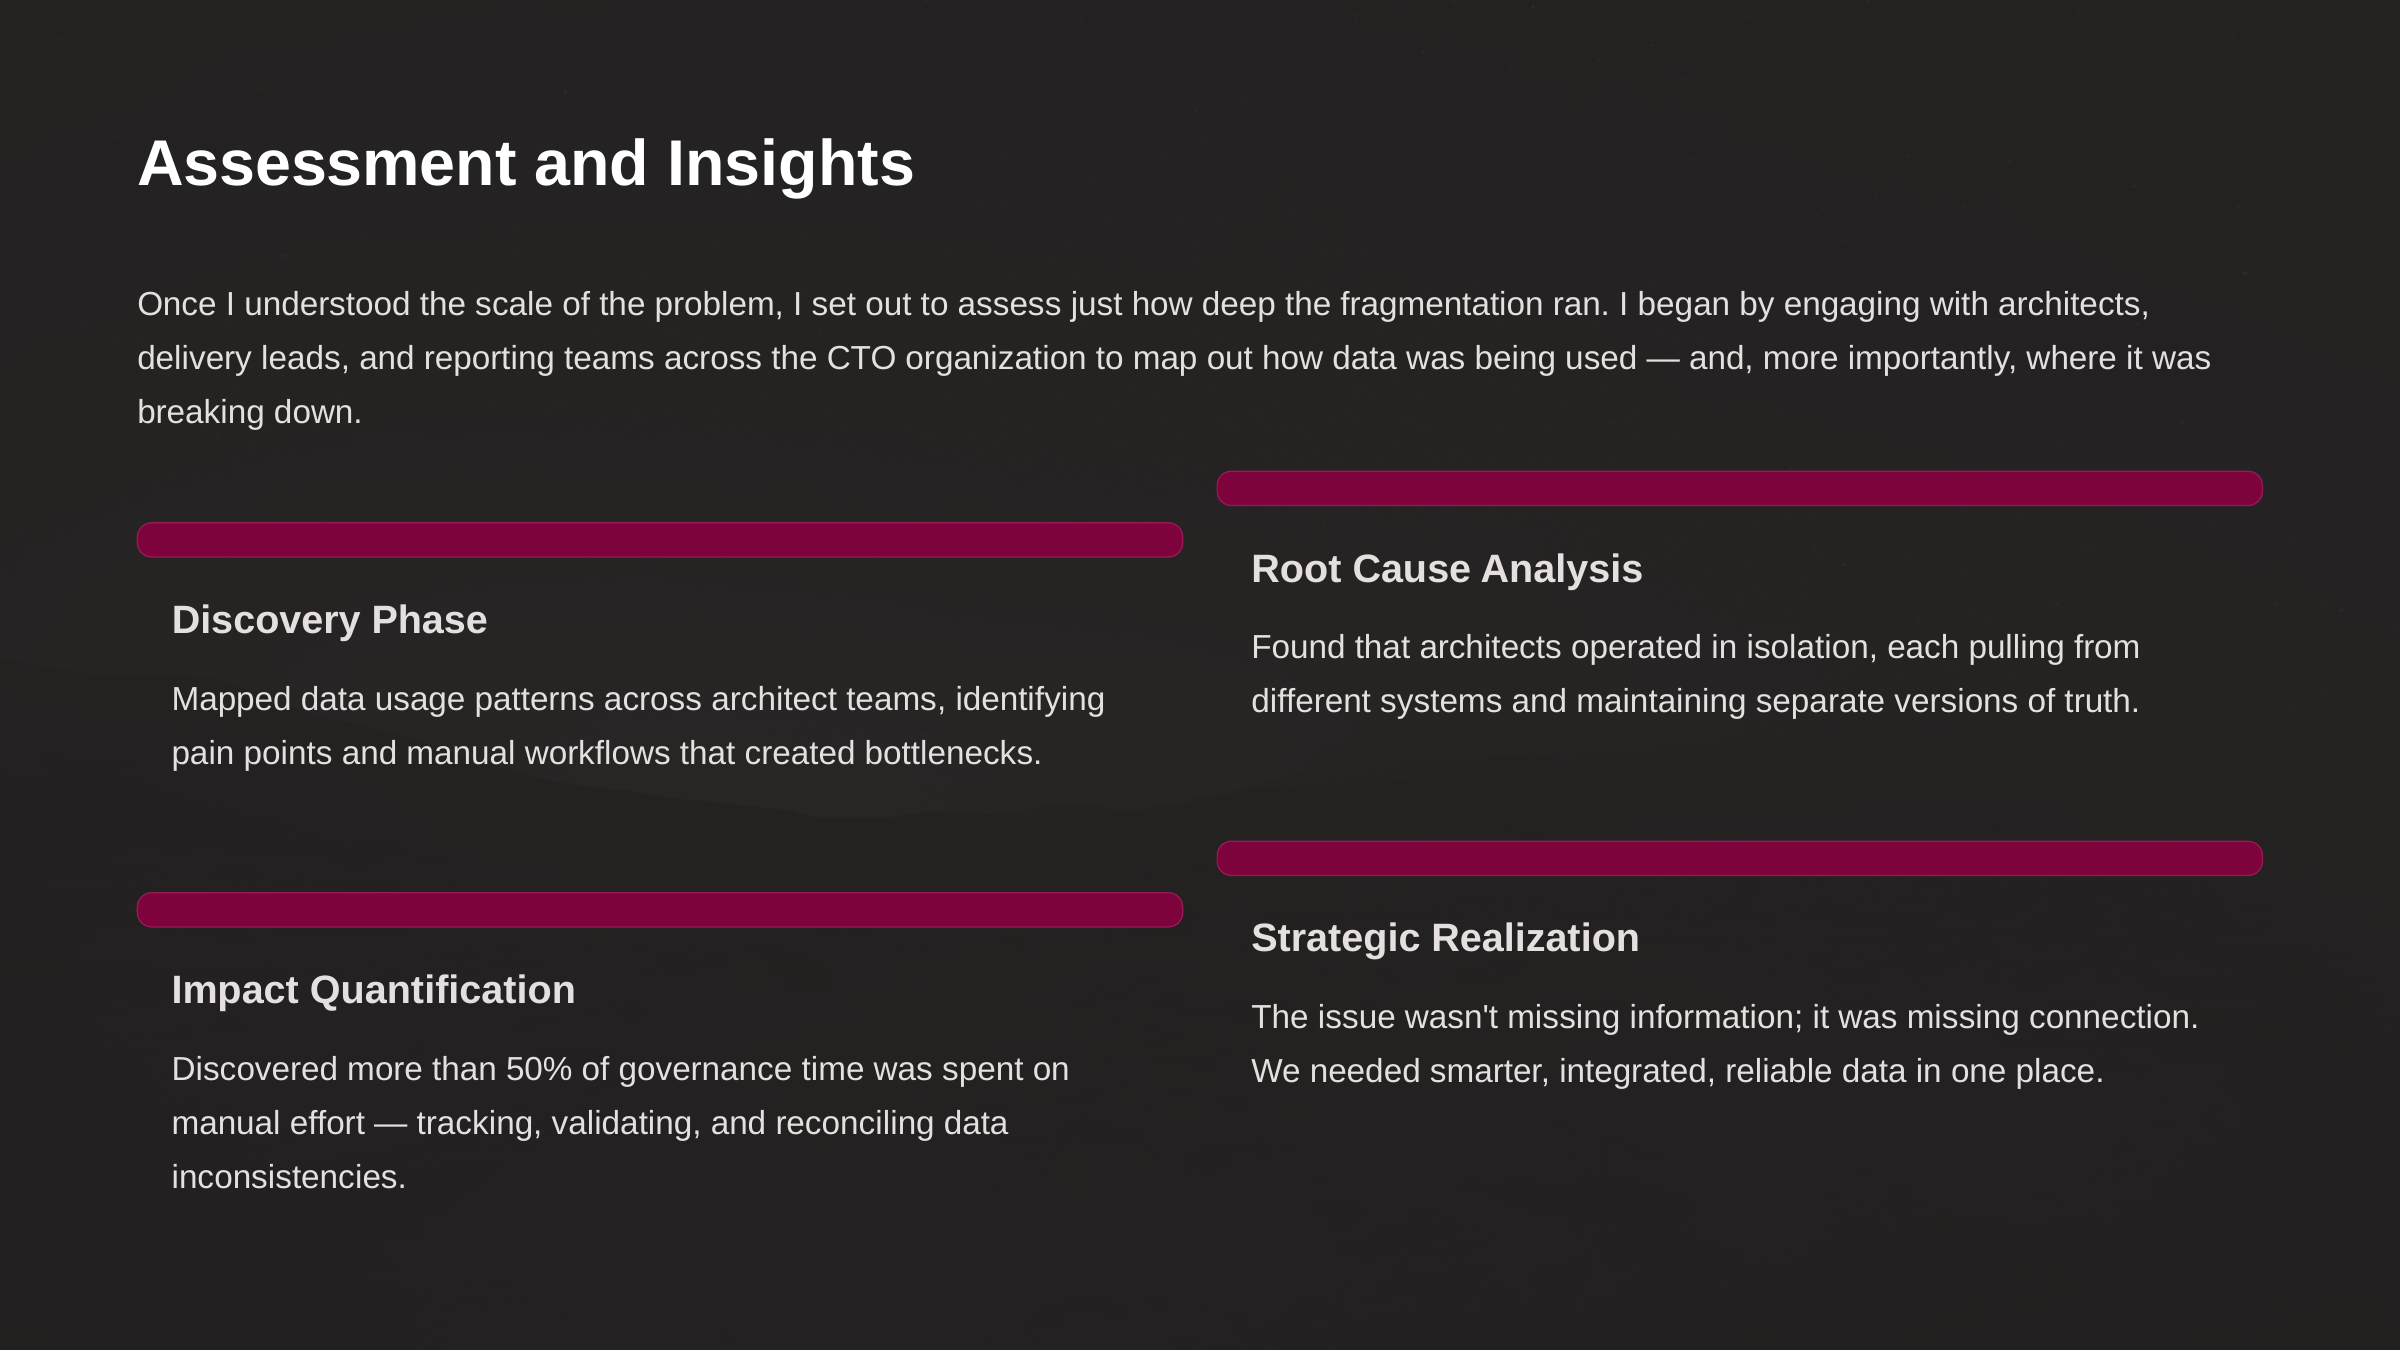

Assessment and Insights
Once I understood the scale of the problem, I set out to assess just how deep the fragmentation ran. I began by engaging with architects, delivery leads, and reporting teams across the CTO organization to map out how data was being used — and, more importantly, where it was breaking down.

Root Cause Analysis
Discovery Phase
Found that architects operated in isolation, each pulling from different systems and maintaining separate versions of truth.
Mapped data usage patterns across architect teams, identifying pain points and manual workflows that created bottlenecks.

Strategic Realization
Impact Quantification
The issue wasn't missing information; it was missing connection. We needed smarter, integrated, reliable data in one place.
Discovered more than 50% of governance time was spent on manual effort — tracking, validating, and reconciling data inconsistencies.